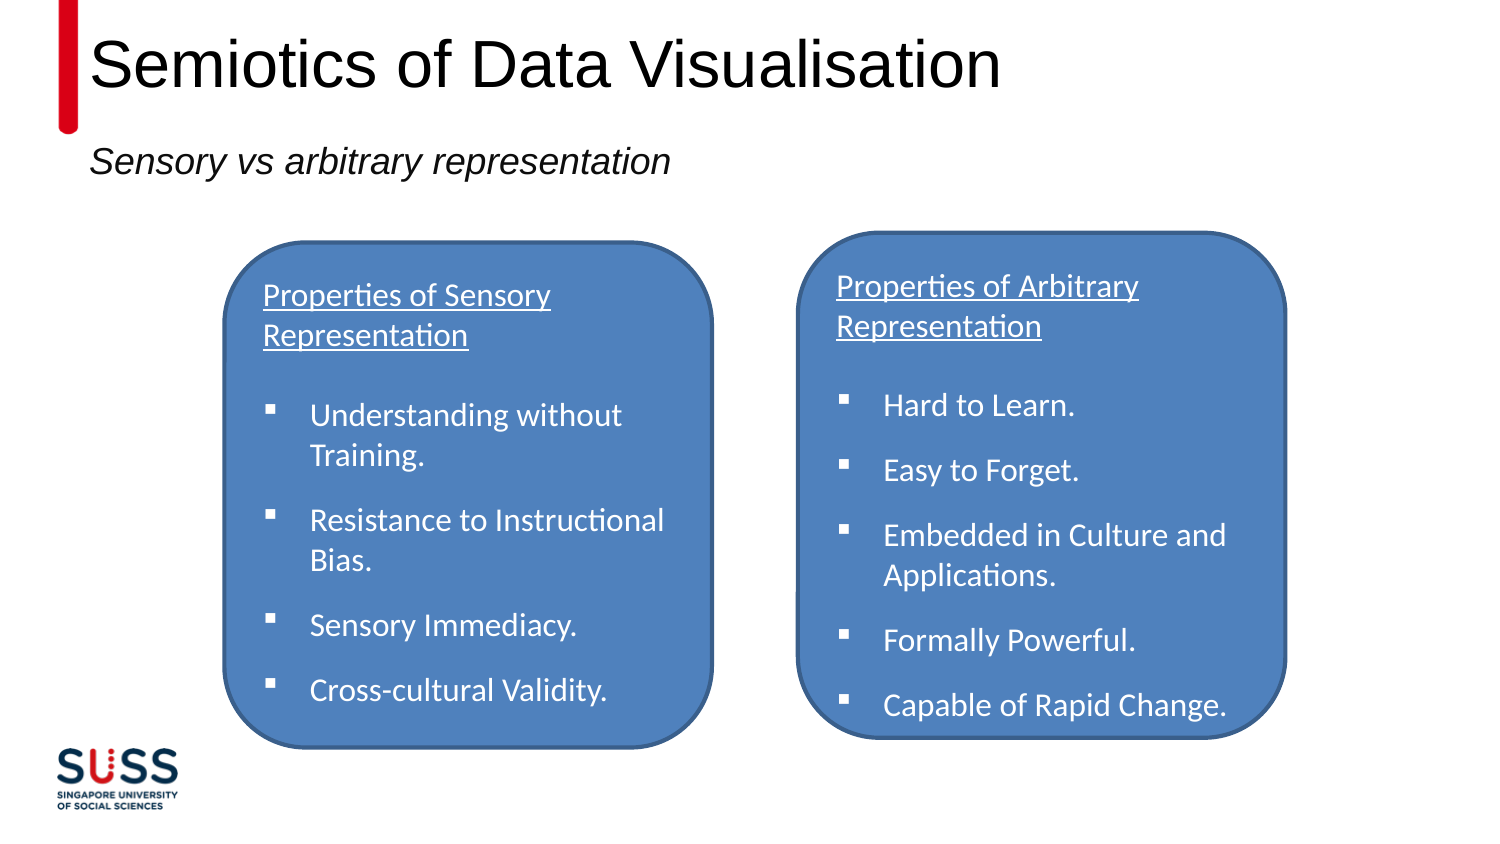

# Semiotics of Data Visualisation
Sensory vs arbitrary representation
Properties of Arbitrary Representation

Hard to Learn.

Easy to Forget.

Embedded in Culture and Applications.

Formally Powerful.

Capable of Rapid Change.
Properties of Sensory Representation

Understanding without Training.

Resistance to Instructional Bias.

Sensory Immediacy.

Cross-cultural Validity.